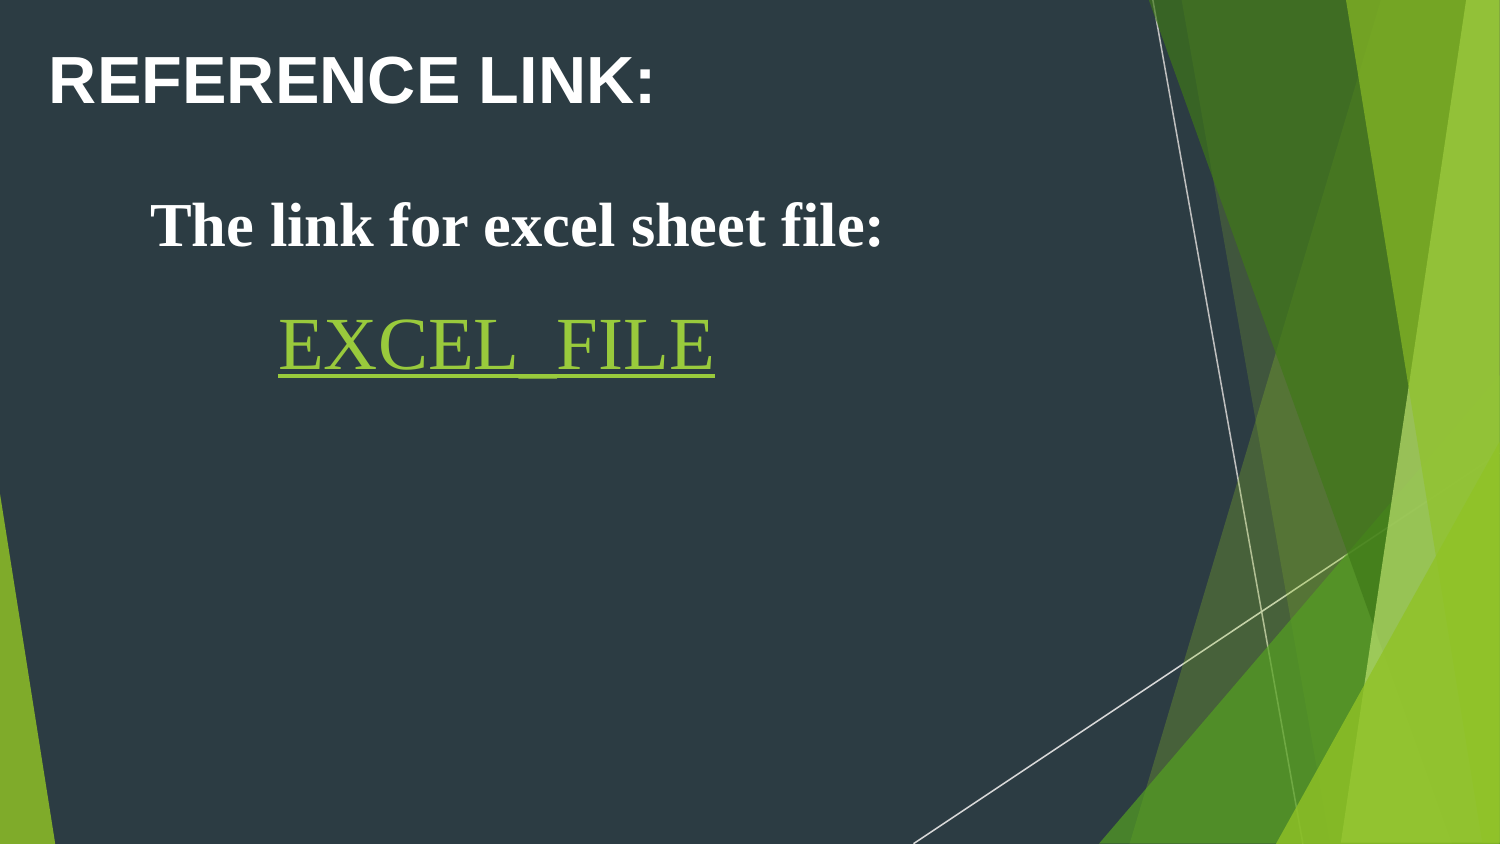

# REFERENCE LINK:
The link for excel sheet file:
EXCEL_FILE